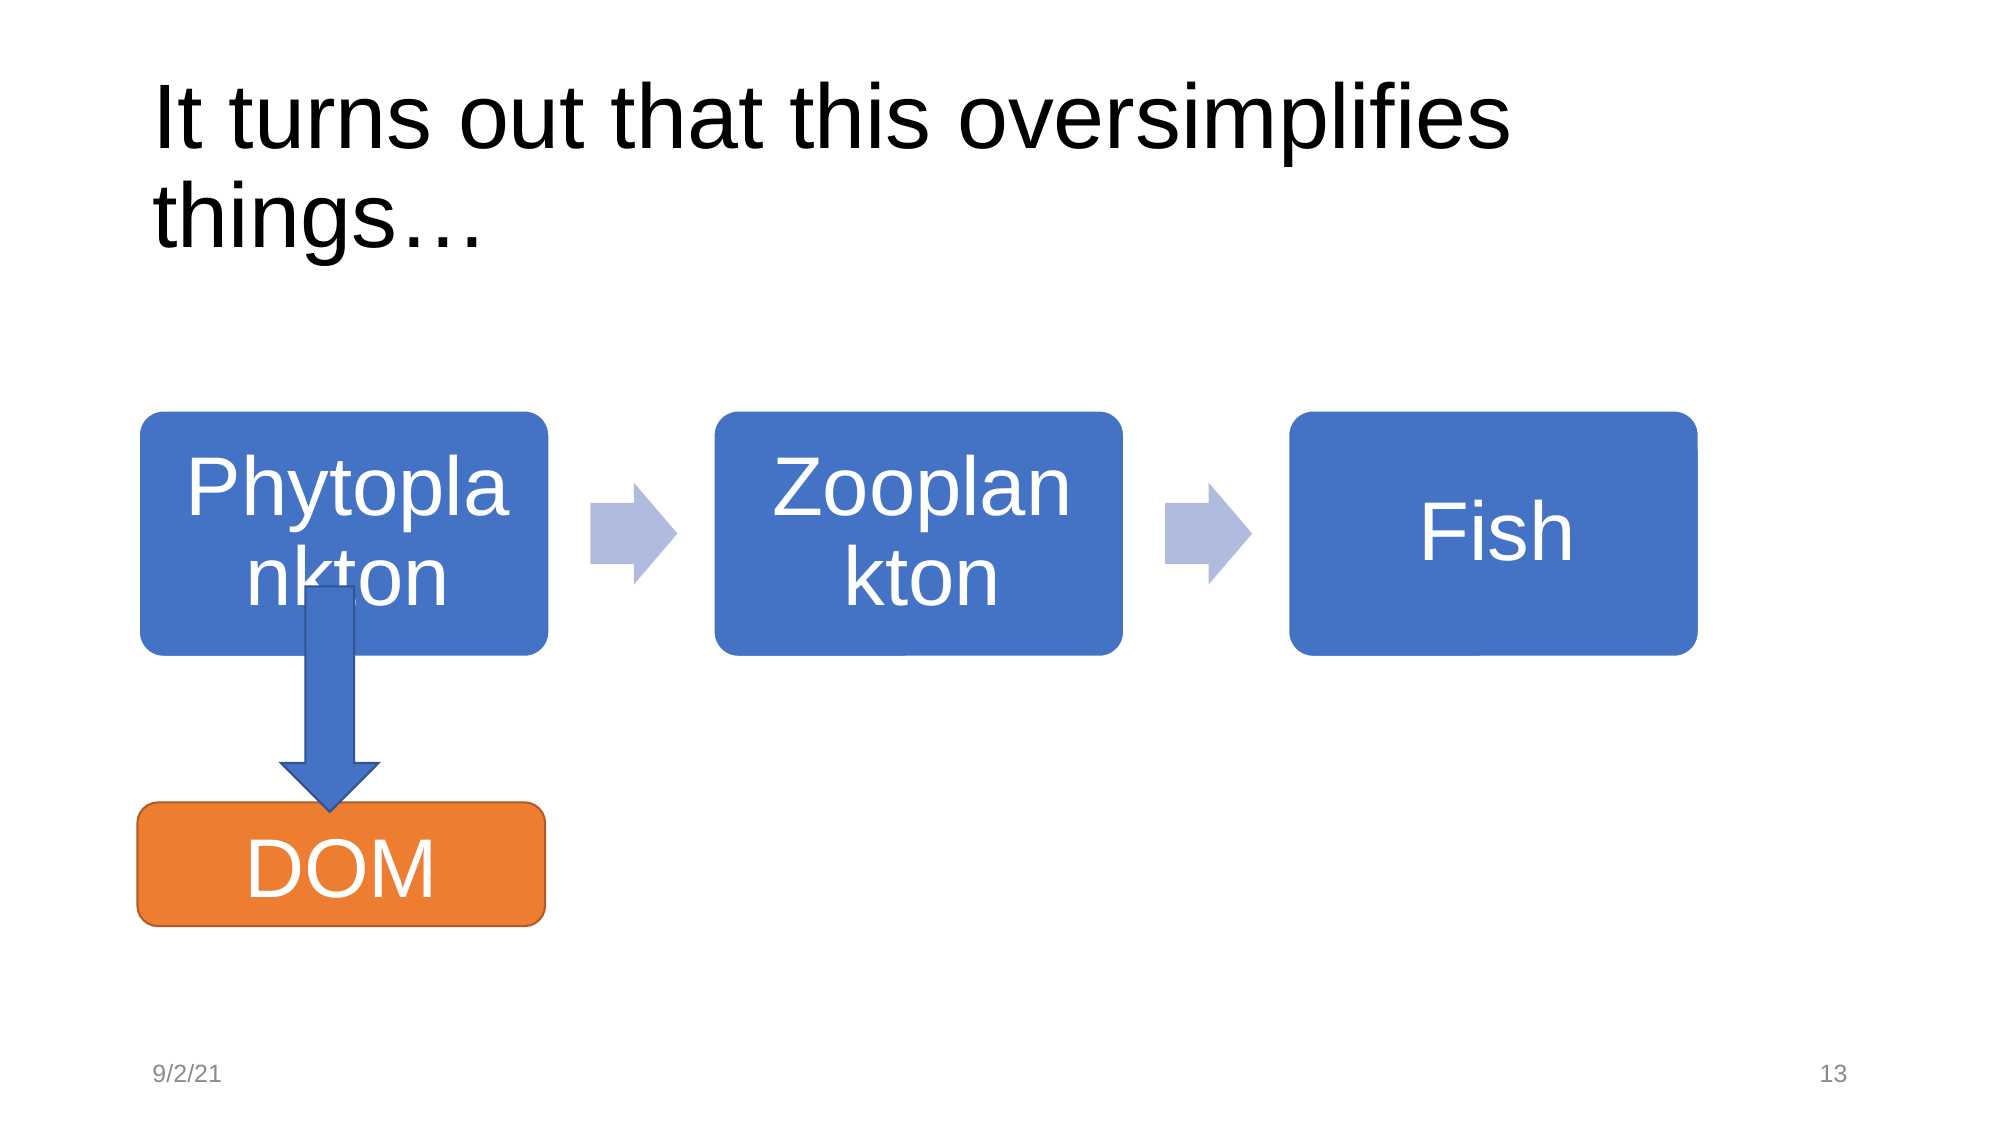

# It turns out that this oversimplifies things…
Phytoplankton

Zooplankton

Fish

DOM
9/2/21
13